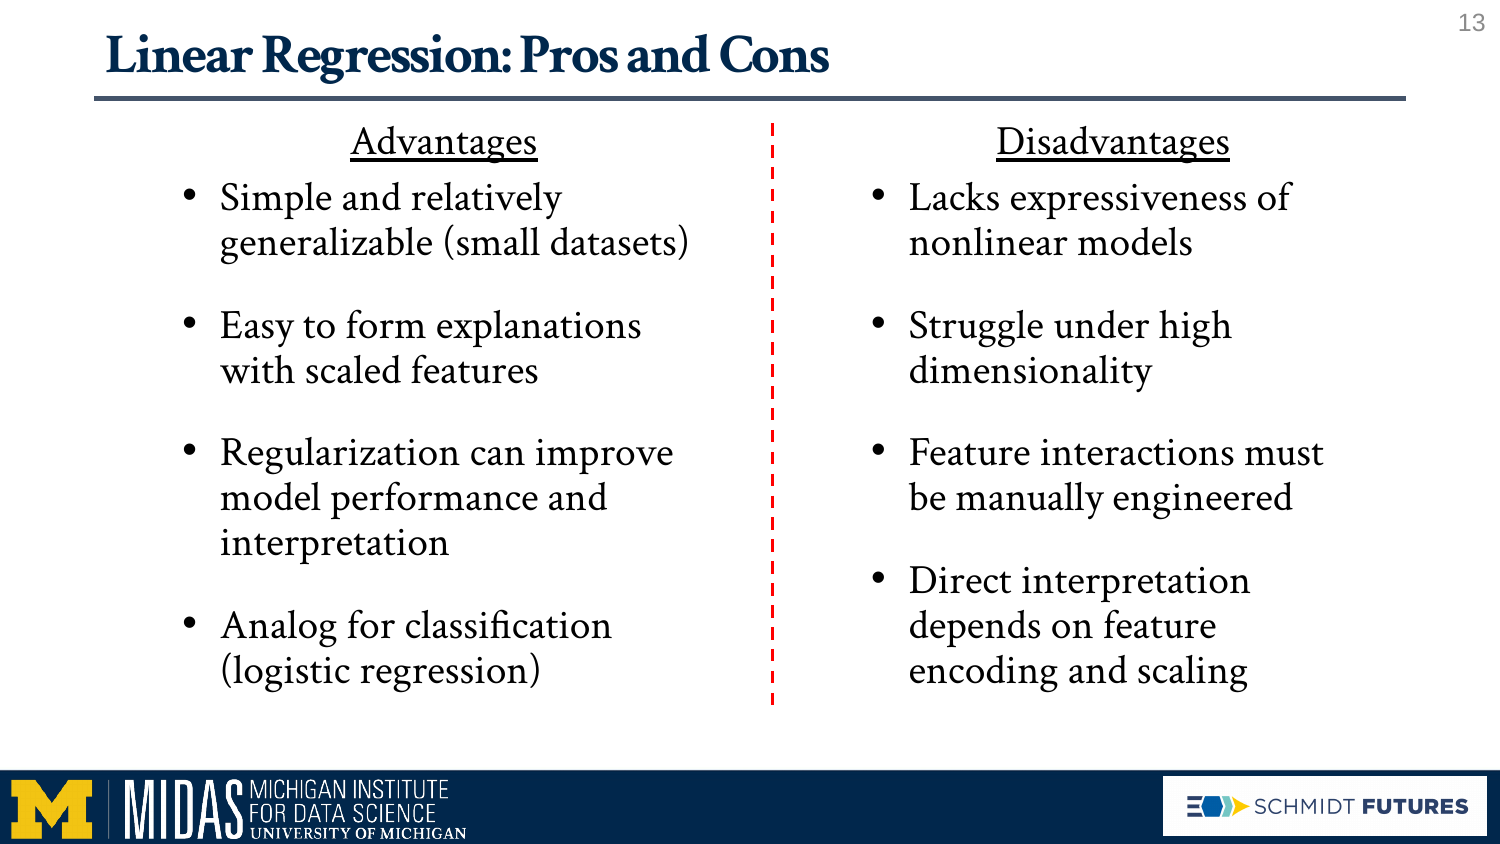

13
# Linear Regression: Pros and Cons
Advantages
Disadvantages
Simple and relatively generalizable (small datasets)
Easy to form explanations with scaled features
Regularization can improve model performance and interpretation
Analog for classification (logistic regression)
Lacks expressiveness of nonlinear models
Struggle under high dimensionality
Feature interactions must be manually engineered
Direct interpretation depends on feature encoding and scaling

13